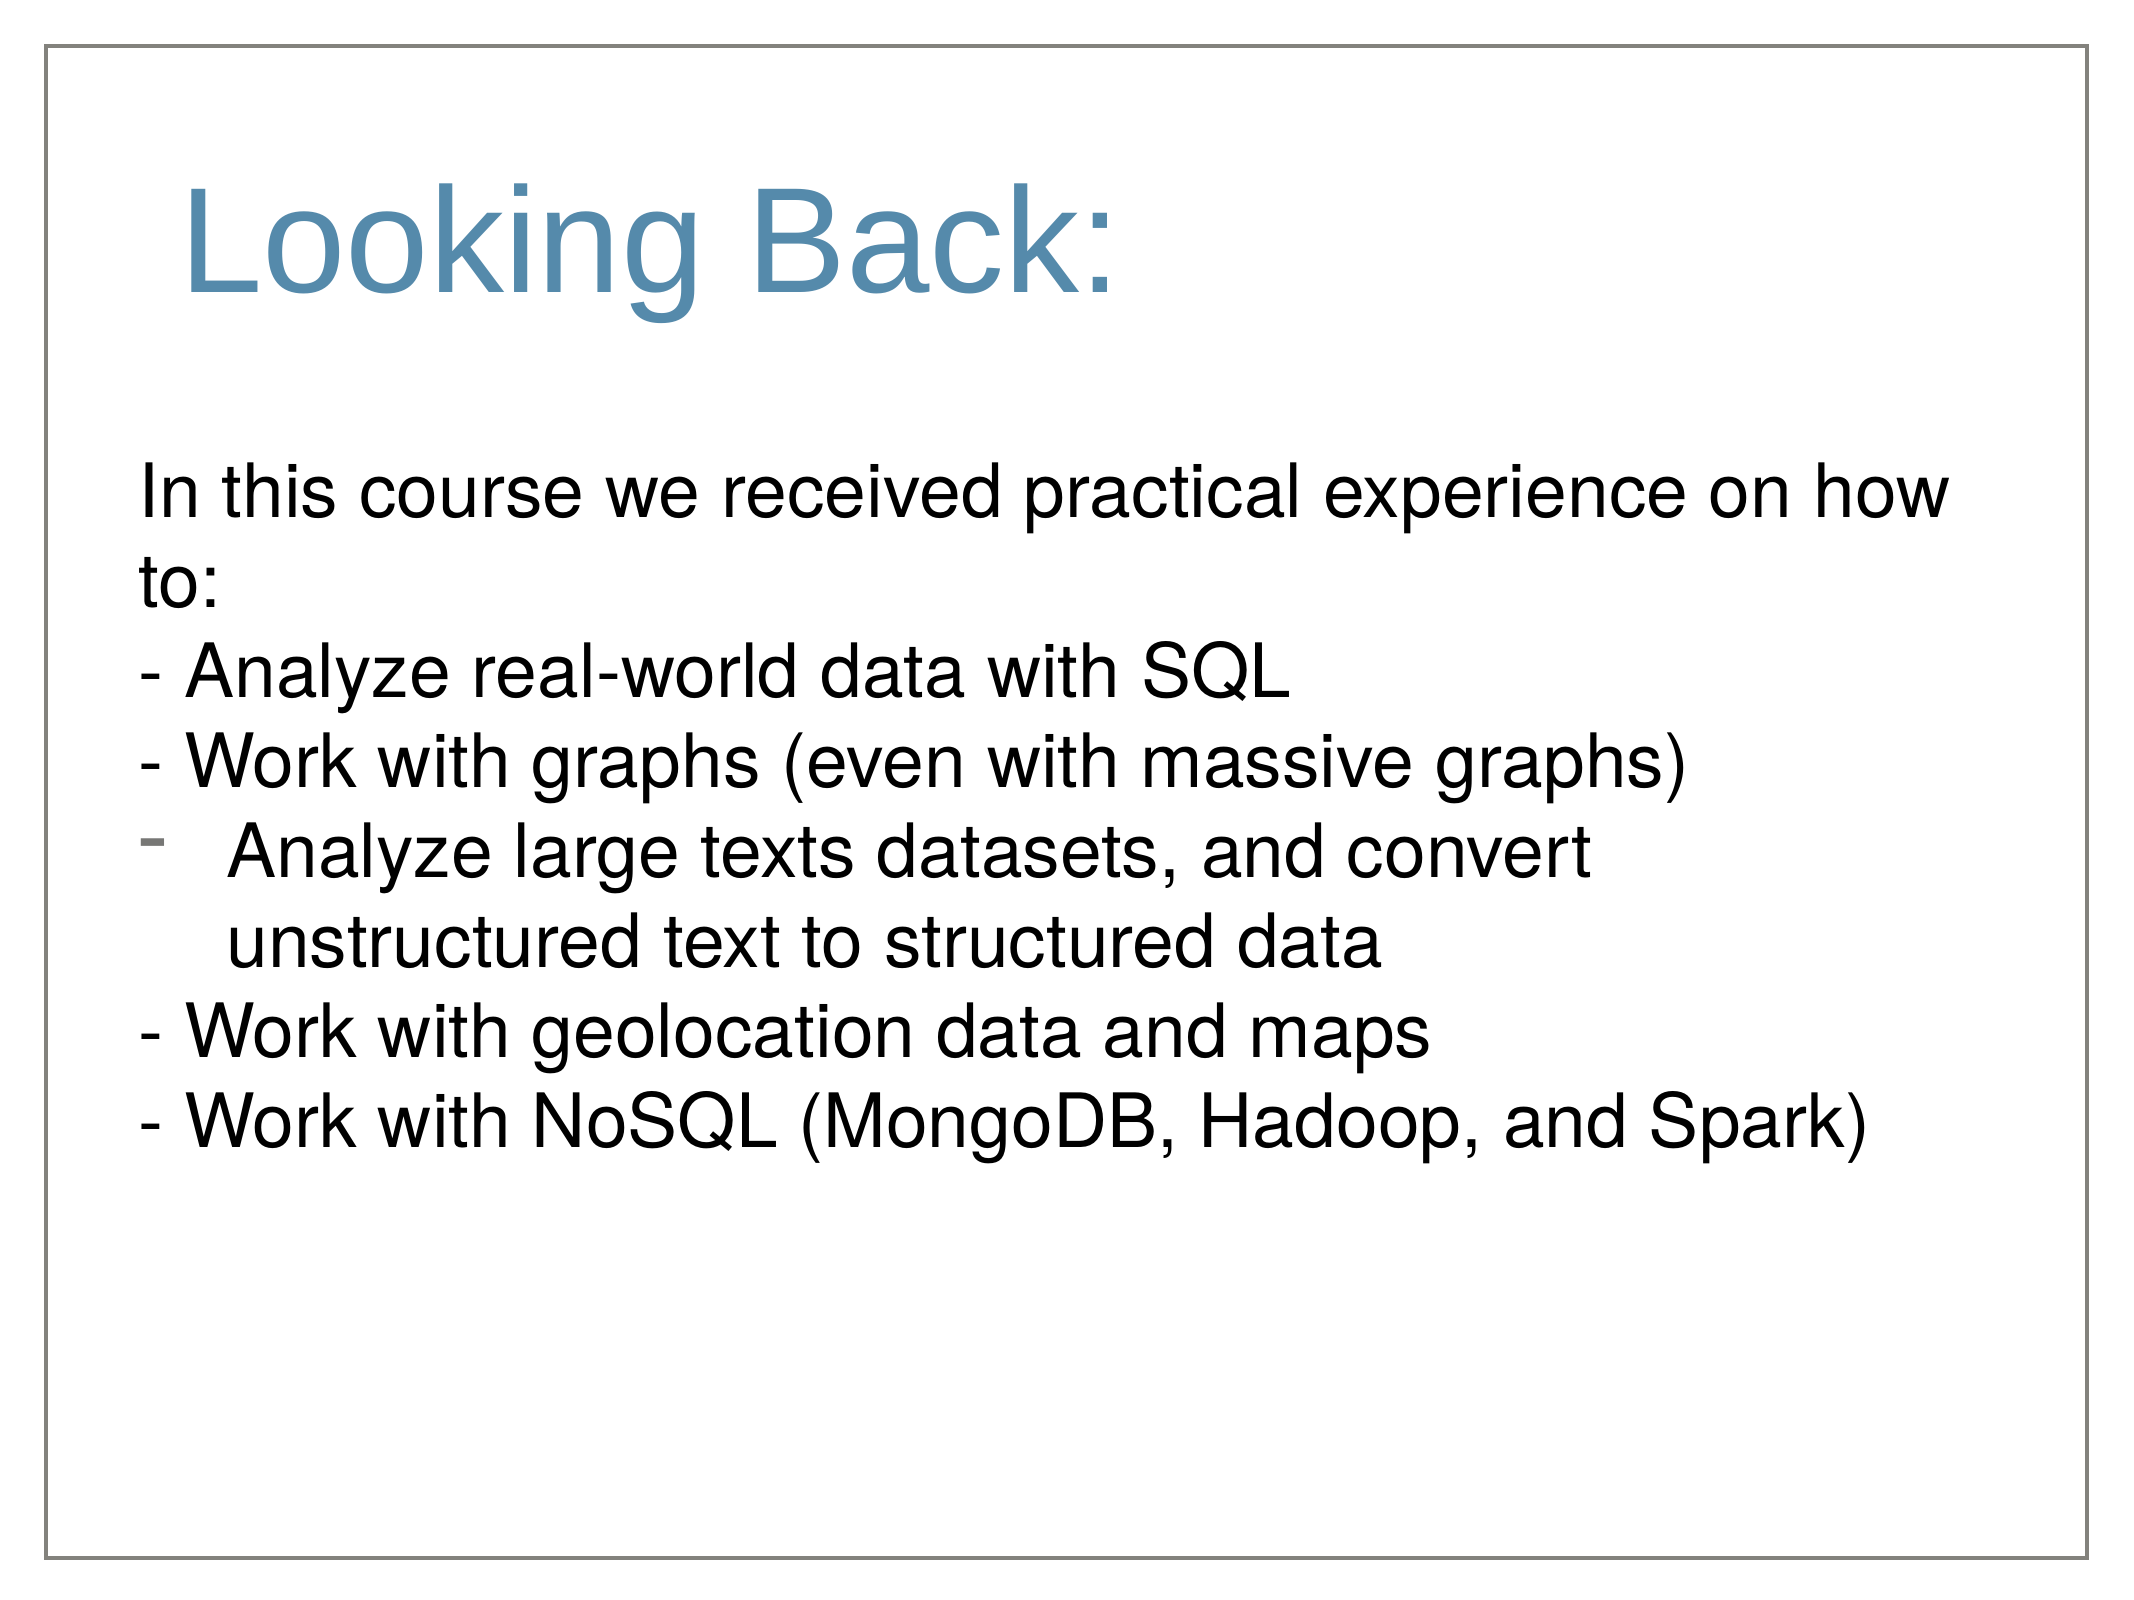

# Looking Back:
In this course we received practical experience on how to:
- Analyze real-world data with SQL
- Work with graphs (even with massive graphs)
Analyze large texts datasets, and convert unstructured text to structured data
- Work with geolocation data and maps
- Work with NoSQL (MongoDB, Hadoop, and Spark)